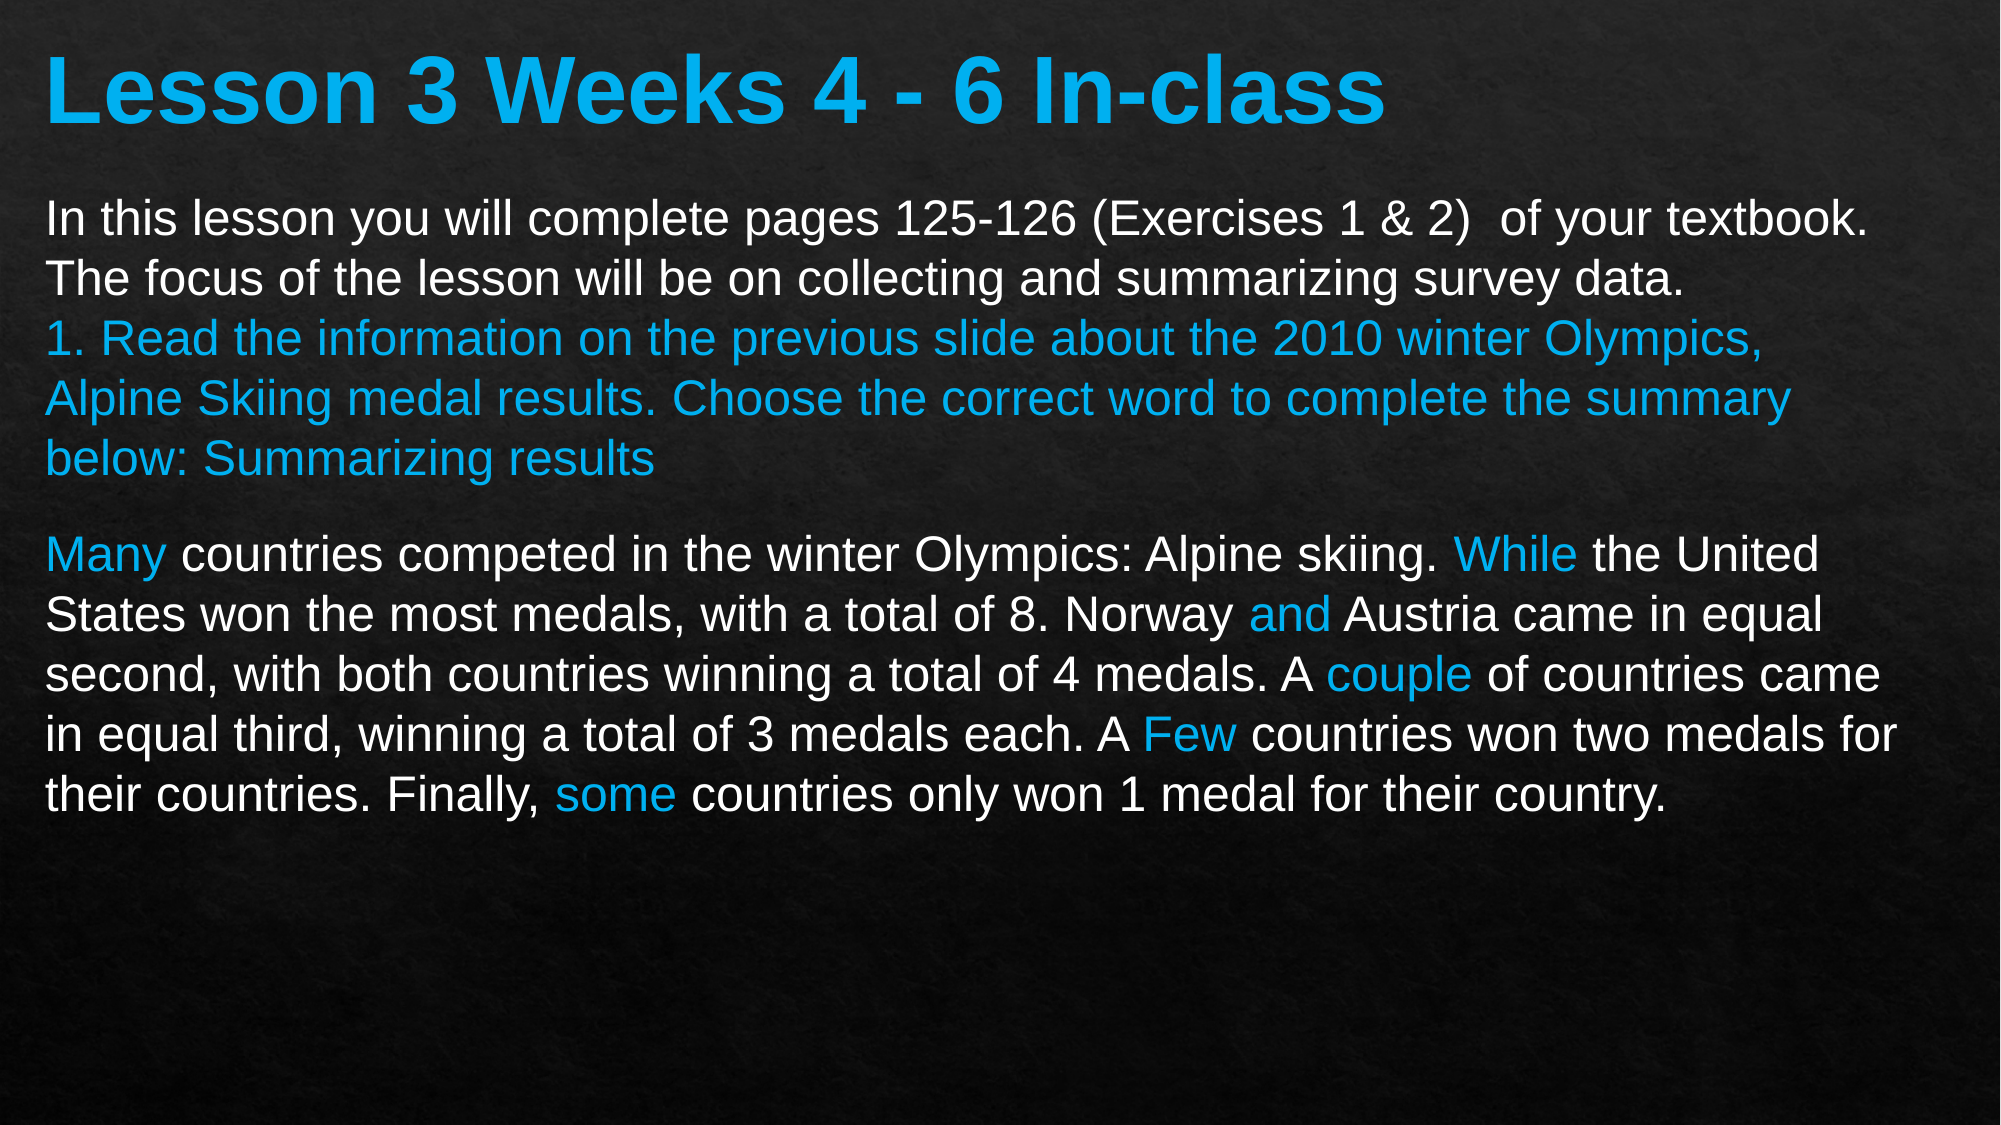

Lesson 3 Weeks 4 - 6 In-class
In this lesson you will complete pages 125-126 (Exercises 1 & 2)  of your textbook. The focus of the lesson will be on collecting and summarizing survey data.
1. Read the information on the previous slide about the 2010 winter Olympics, Alpine Skiing medal results. Choose the correct word to complete the summary below: Summarizing results
Many countries competed in the winter Olympics: Alpine skiing. While the United States won the most medals, with a total of 8. Norway and Austria came in equal second, with both countries winning a total of 4 medals. A couple of countries came in equal third, winning a total of 3 medals each. A Few countries won two medals for their countries. Finally, some countries only won 1 medal for their country.